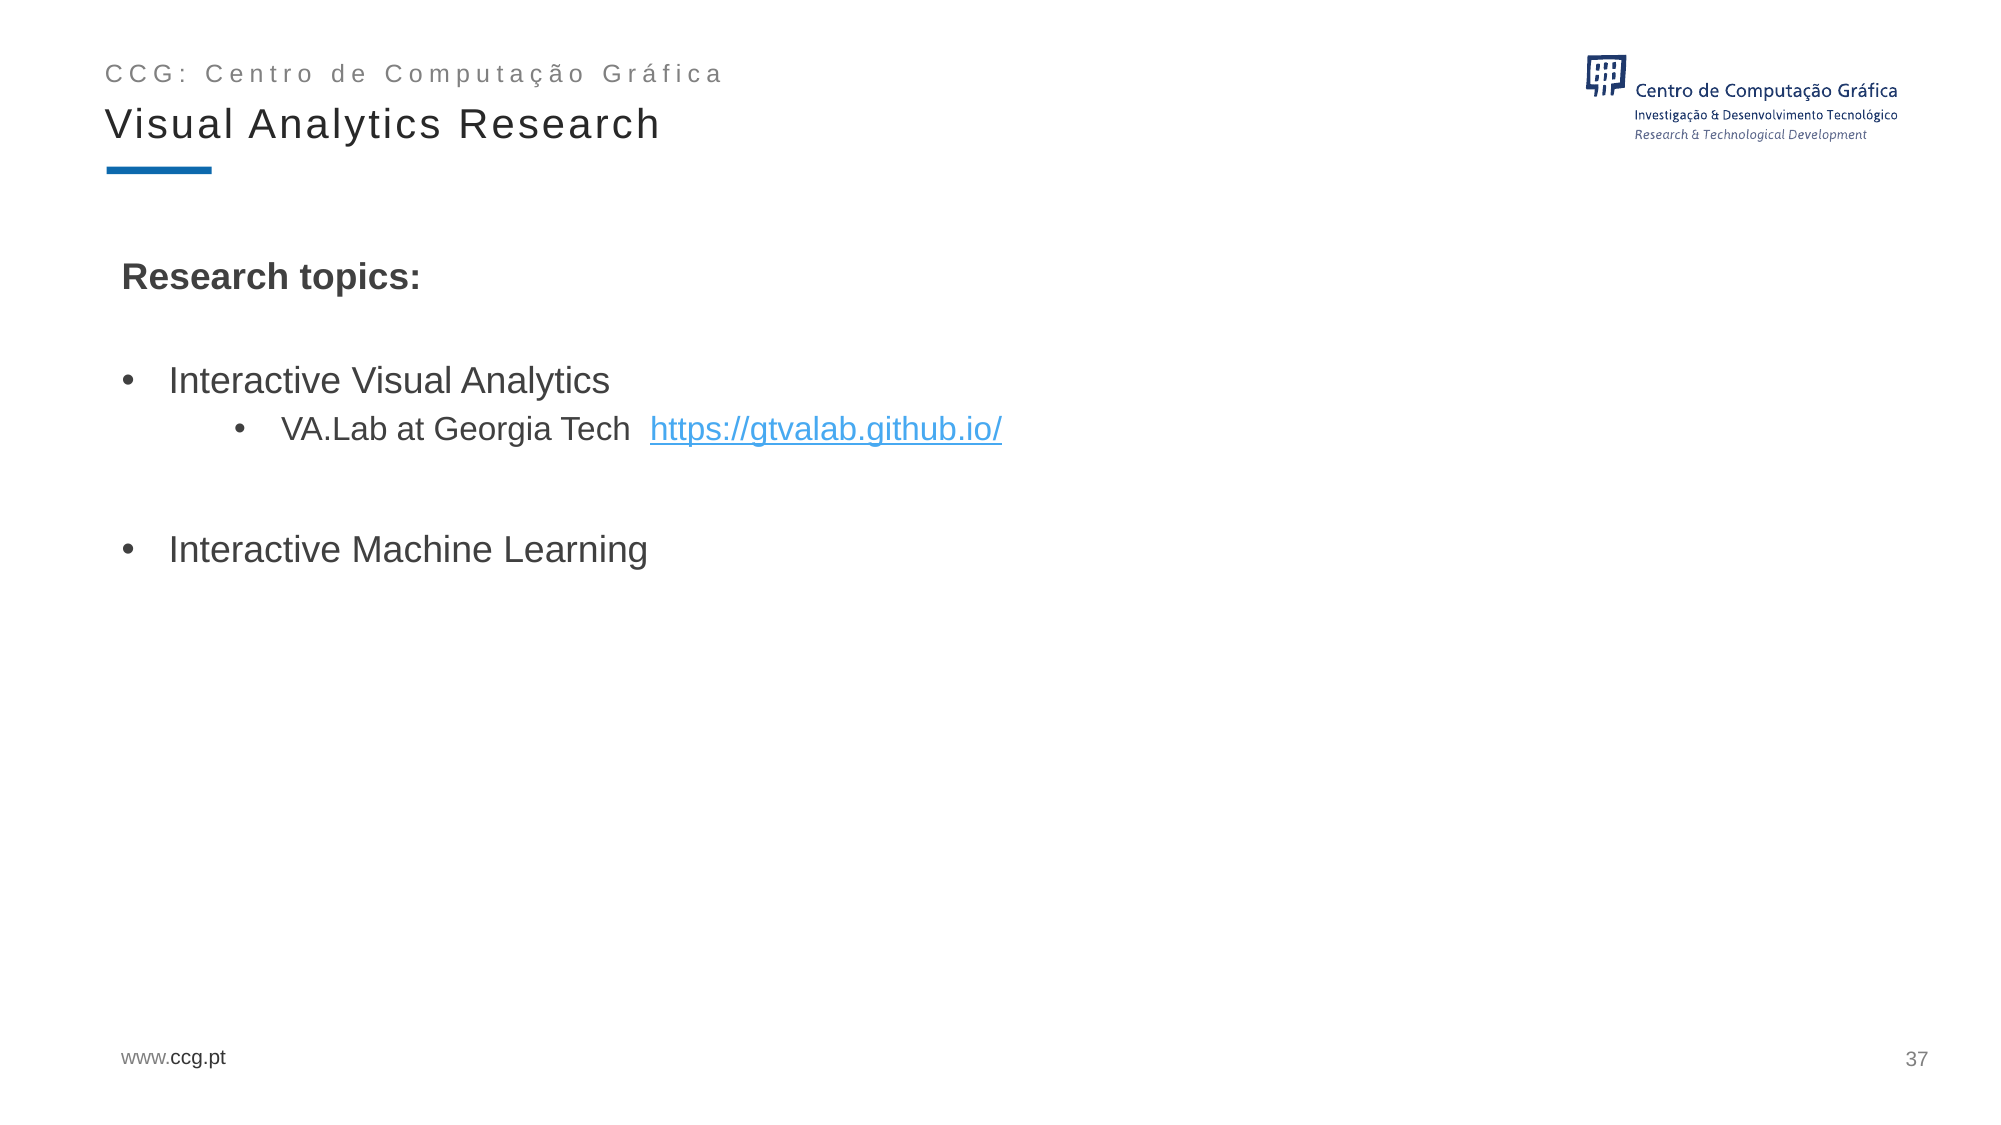

Visual Analytics Research
# Research topics:
Interactive Visual Analytics
VA.Lab at Georgia Tech  https://gtvalab.github.io/

Interactive Machine Learning

37